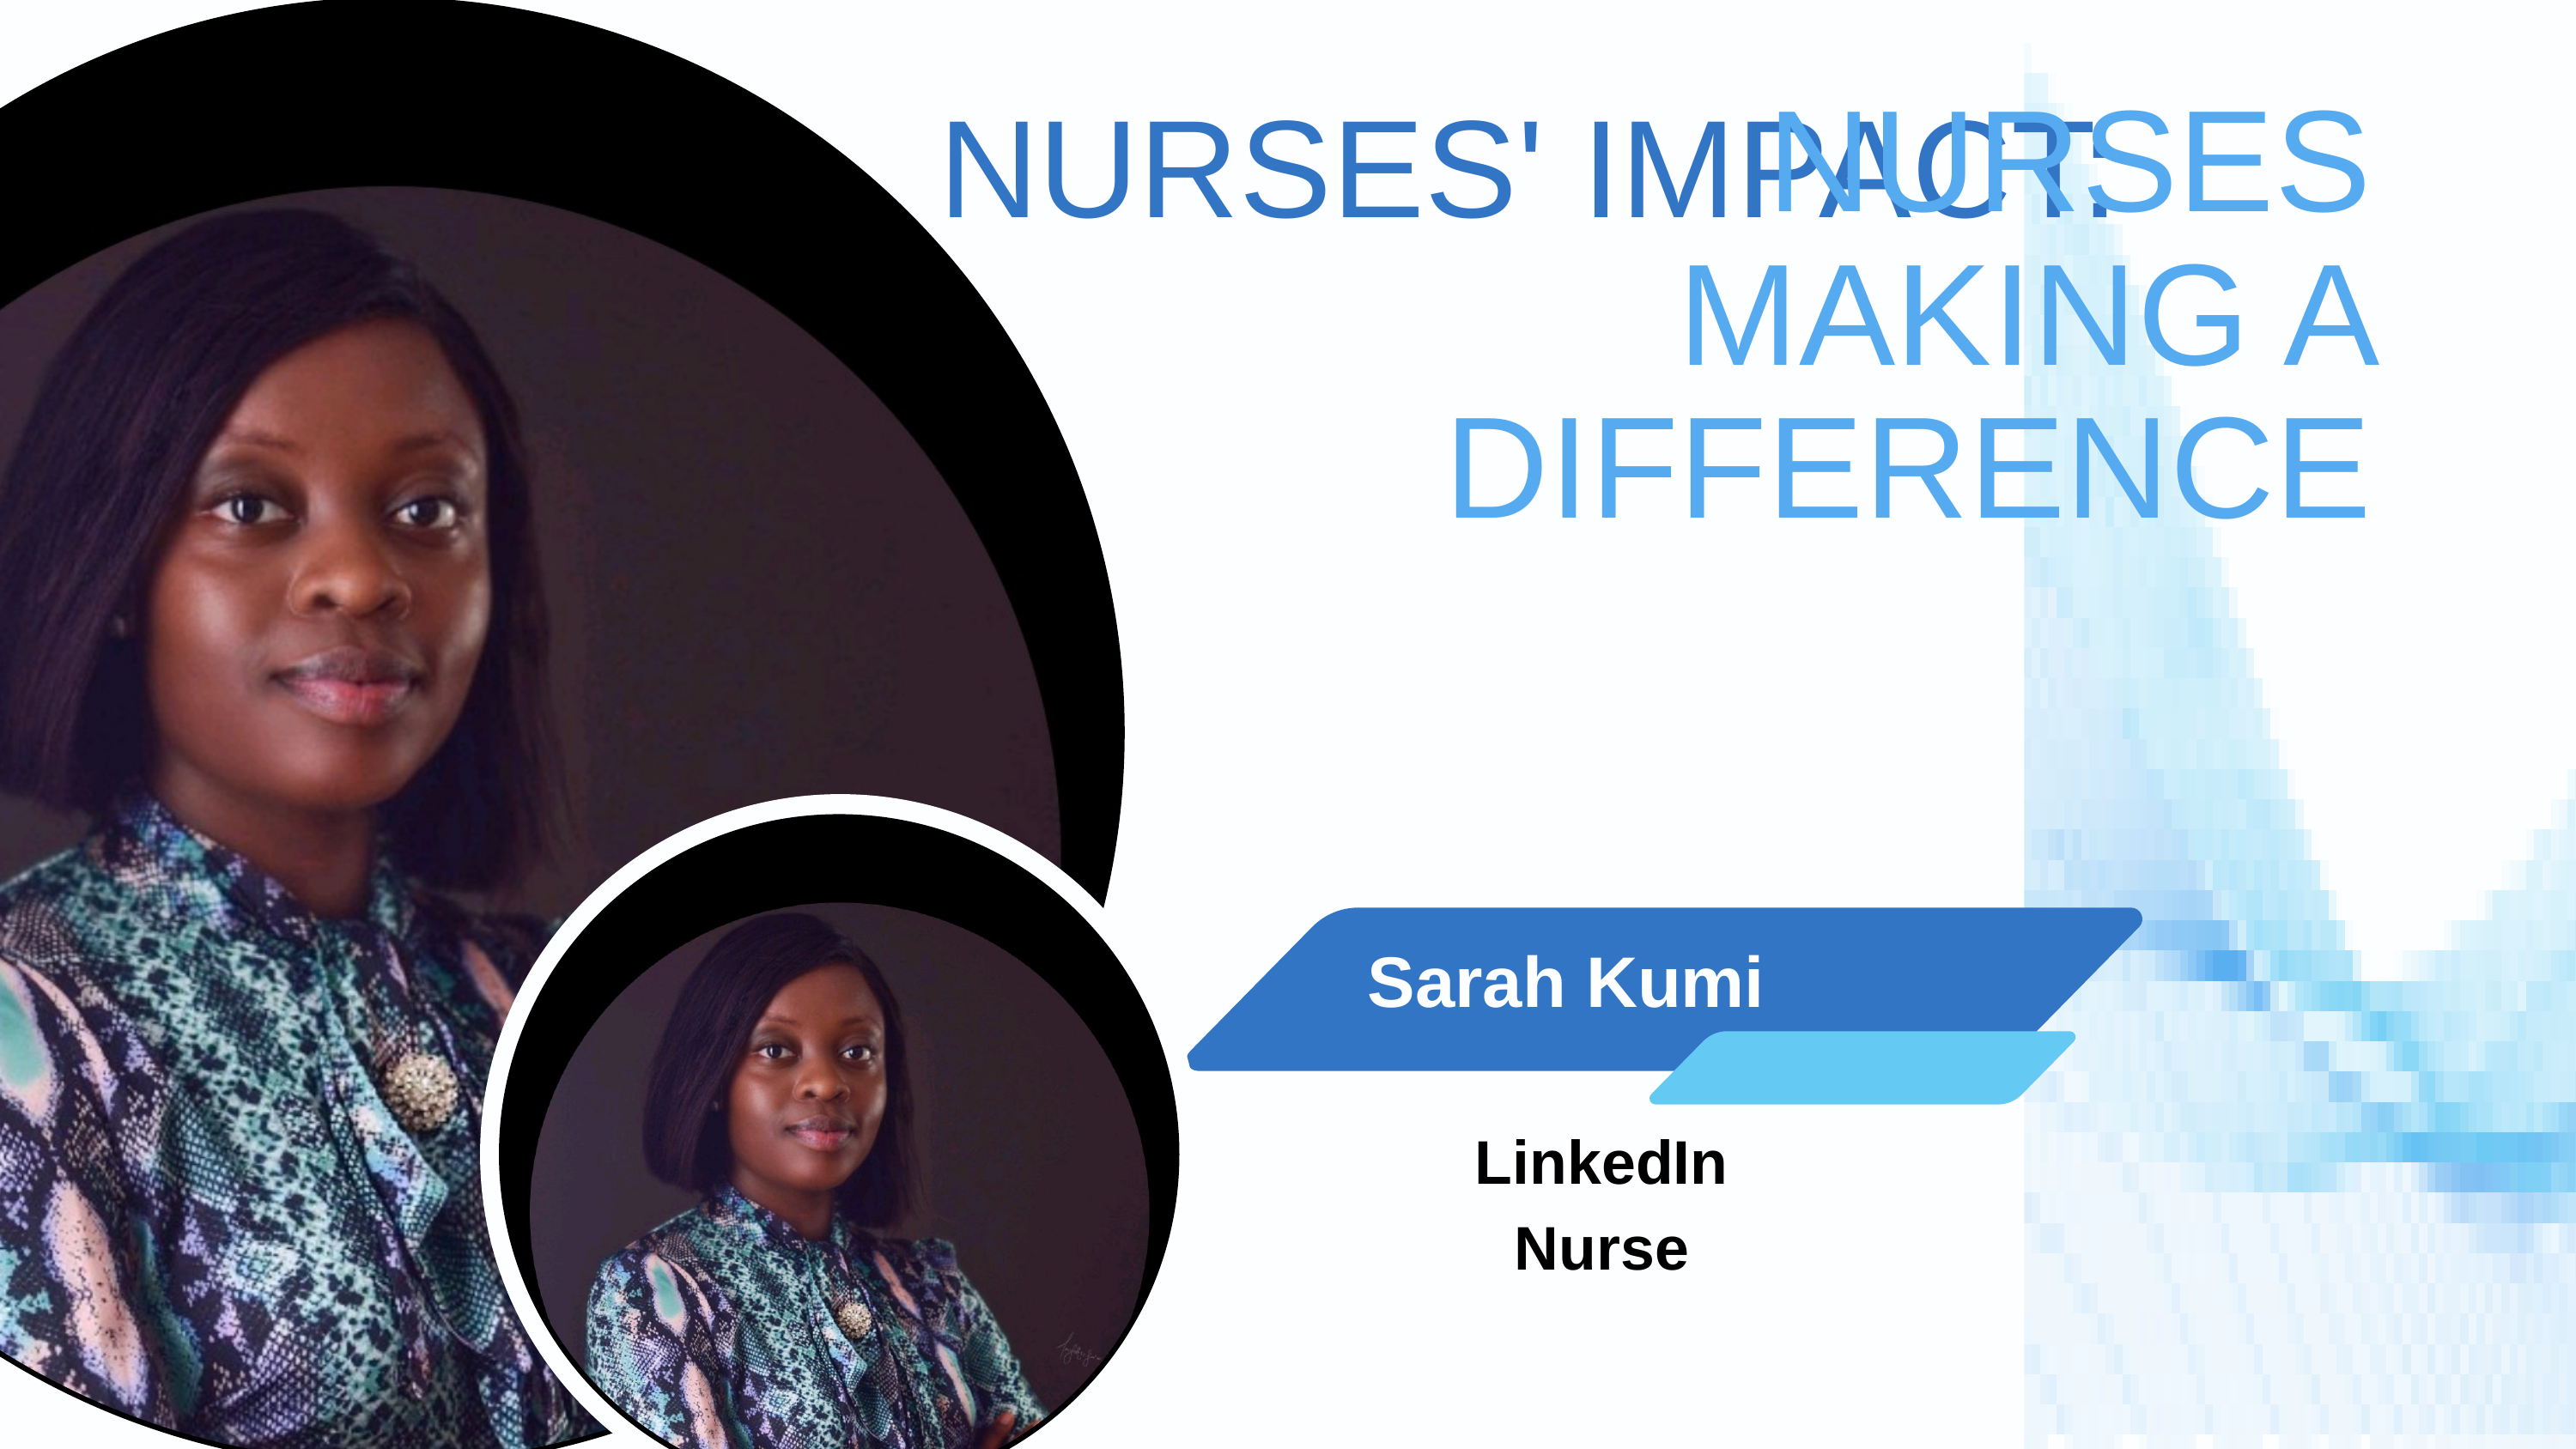

NURSES' IMPACT:
NURSES MAKING A DIFFERENCE

    Sarah Kumi

LinkedIn Nurse